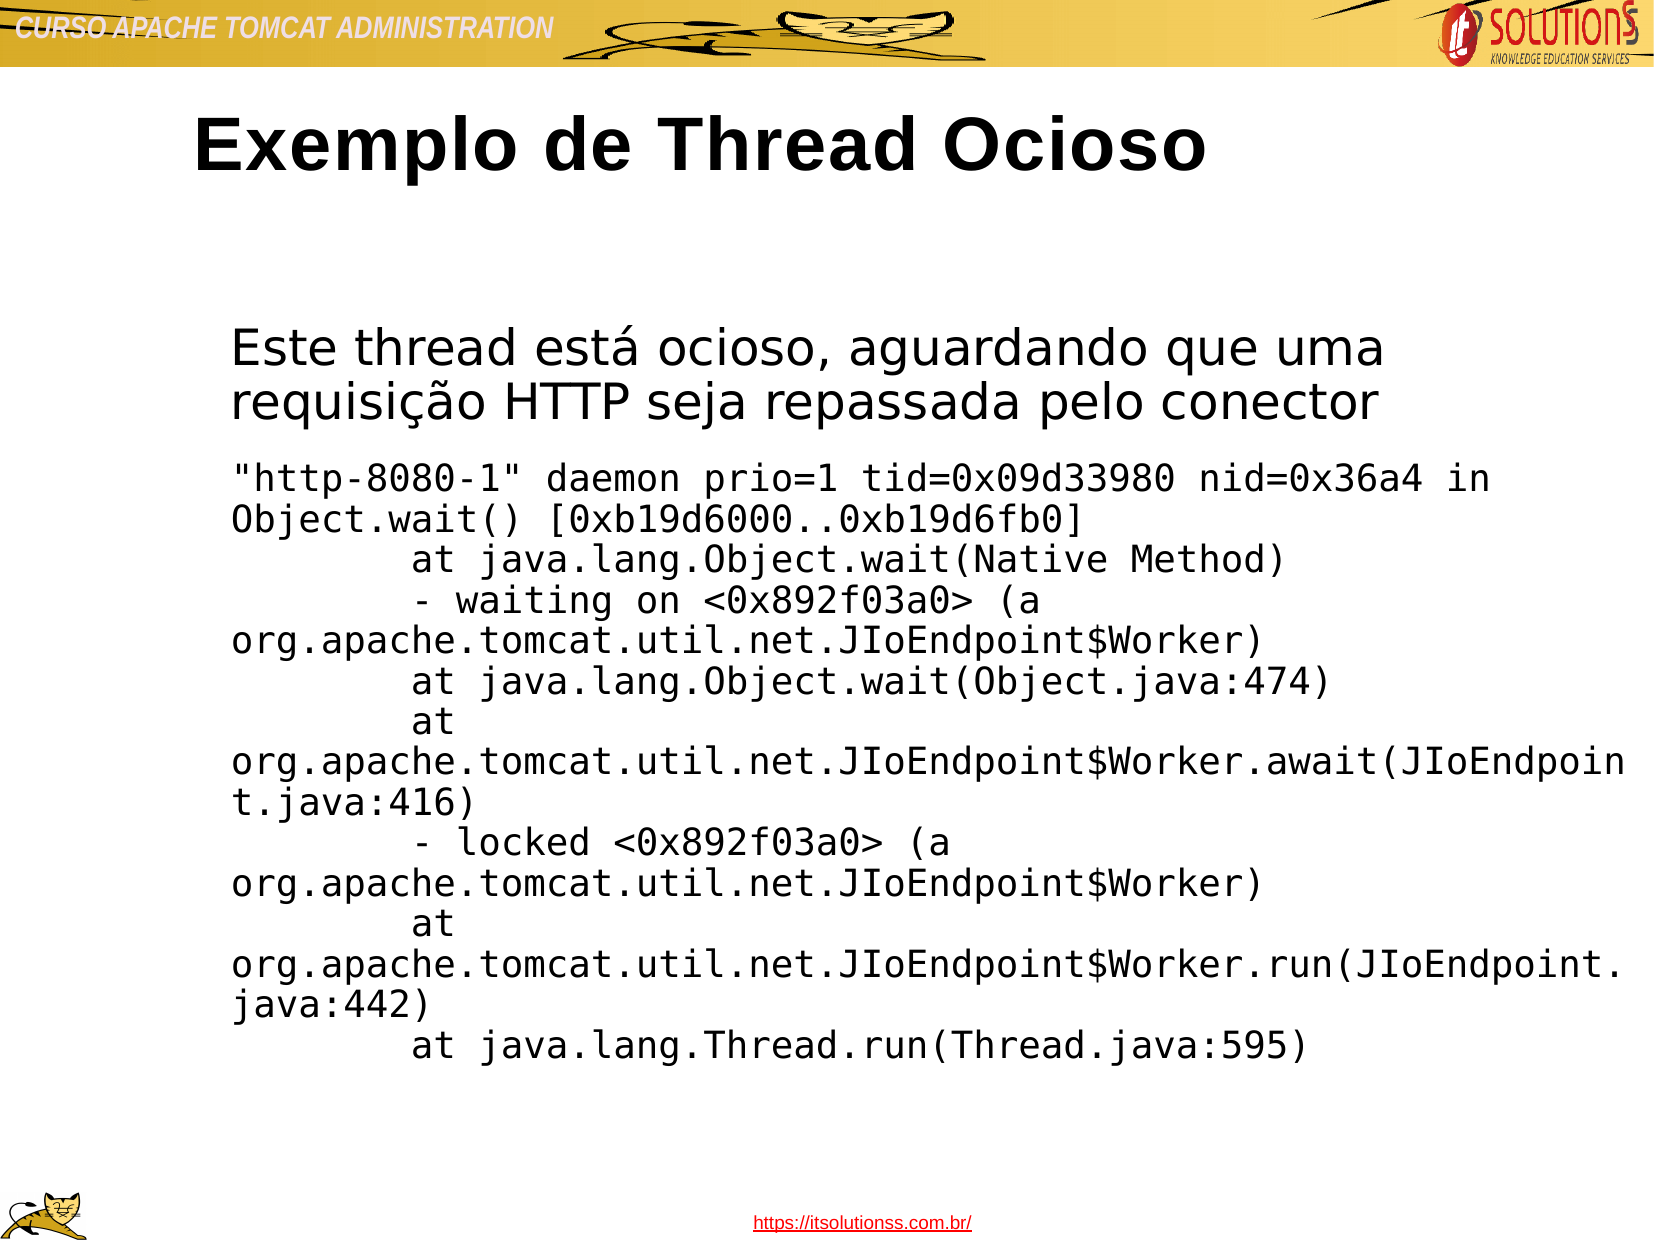

Exemplo de Thread Ocioso
Este thread está ocioso, aguardando que uma requisição HTTP seja repassada pelo conector
"http-8080-1" daemon prio=1 tid=0x09d33980 nid=0x36a4 in Object.wait() [0xb19d6000..0xb19d6fb0]
        at java.lang.Object.wait(Native Method)
        - waiting on <0x892f03a0> (a org.apache.tomcat.util.net.JIoEndpoint$Worker)
        at java.lang.Object.wait(Object.java:474)
        at org.apache.tomcat.util.net.JIoEndpoint$Worker.await(JIoEndpoint.java:416)
        - locked <0x892f03a0> (a org.apache.tomcat.util.net.JIoEndpoint$Worker)
        at org.apache.tomcat.util.net.JIoEndpoint$Worker.run(JIoEndpoint.java:442)
        at java.lang.Thread.run(Thread.java:595)